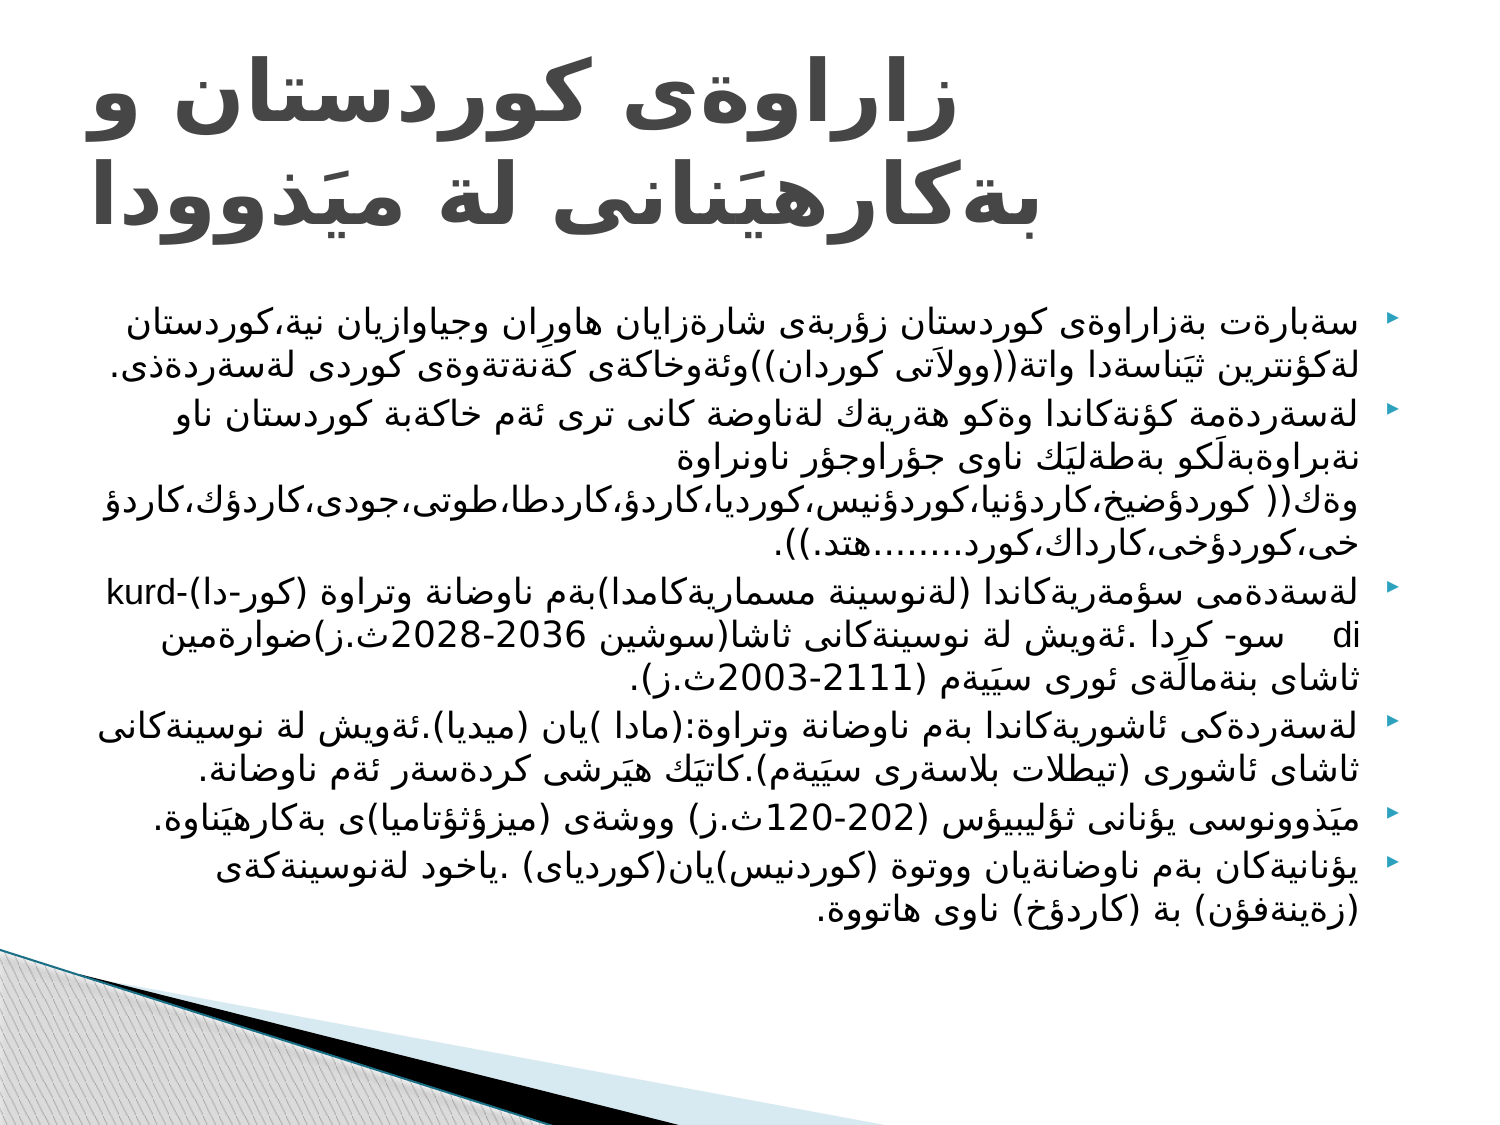

# زاراوةى كوردستان و بةكارهيَنانى لة ميَذوودا

سةبارةت بةزاراوةى كوردستان زؤربةى شارةزايان هاورِان وجياوازيان نية،كوردستان لةكؤنترين ثيَناسةدا واتة((وولاَتى كوردان))وئةوخاكةى كةنةتةوةى كوردى لةسةردةذى.
لةسةردةمة كؤنةكاندا وةكو هةريةك لةناوضة كانى ترى ئةم خاكةبة كوردستان ناو نةبراوةبةلَكو بةطةليَك ناوى جؤراوجؤر ناونراوة وةك(( كوردؤضيخ،كاردؤنيا،كوردؤنيس،كورديا،كاردؤ،كاردطا،طوتى،جودى،كاردؤك،كاردؤخى،كوردؤخى،كارداك،كورد........هتد.)).
لةسةدةمى سؤمةريةكاندا (لةنوسينة مسماريةكامدا)بةم ناوضانة وتراوة (كور-دا)kurd-di    سو- كردا .ئةويش لة نوسينةكانى ثاشا(سوشين 2036-2028ث.ز)ضوارةمين ثاشاى بنةمالَةى ئورى سيَيةم (2111-2003ث.ز).
لةسةردةكى ئاشوريةكاندا بةم ناوضانة وتراوة:(مادا )يان (ميديا).ئةويش لة نوسينةكانى ثاشاى ئاشورى (تيطلات بلاسةرى سيَيةم).كاتيَك هيَرشى كردةسةر ئةم ناوضانة.
ميَذوونوسى يؤنانى ثؤليبيؤس (202-120ث.ز) ووشةى (ميزؤثؤتاميا)ى بةكارهيَناوة.
يؤنانيةكان بةم ناوضانةيان ووتوة (كوردنيس)يان(كوردياى) .ياخود لةنوسينةكةى (زةينةفؤن) بة (كاردؤخ) ناوى هاتووة.